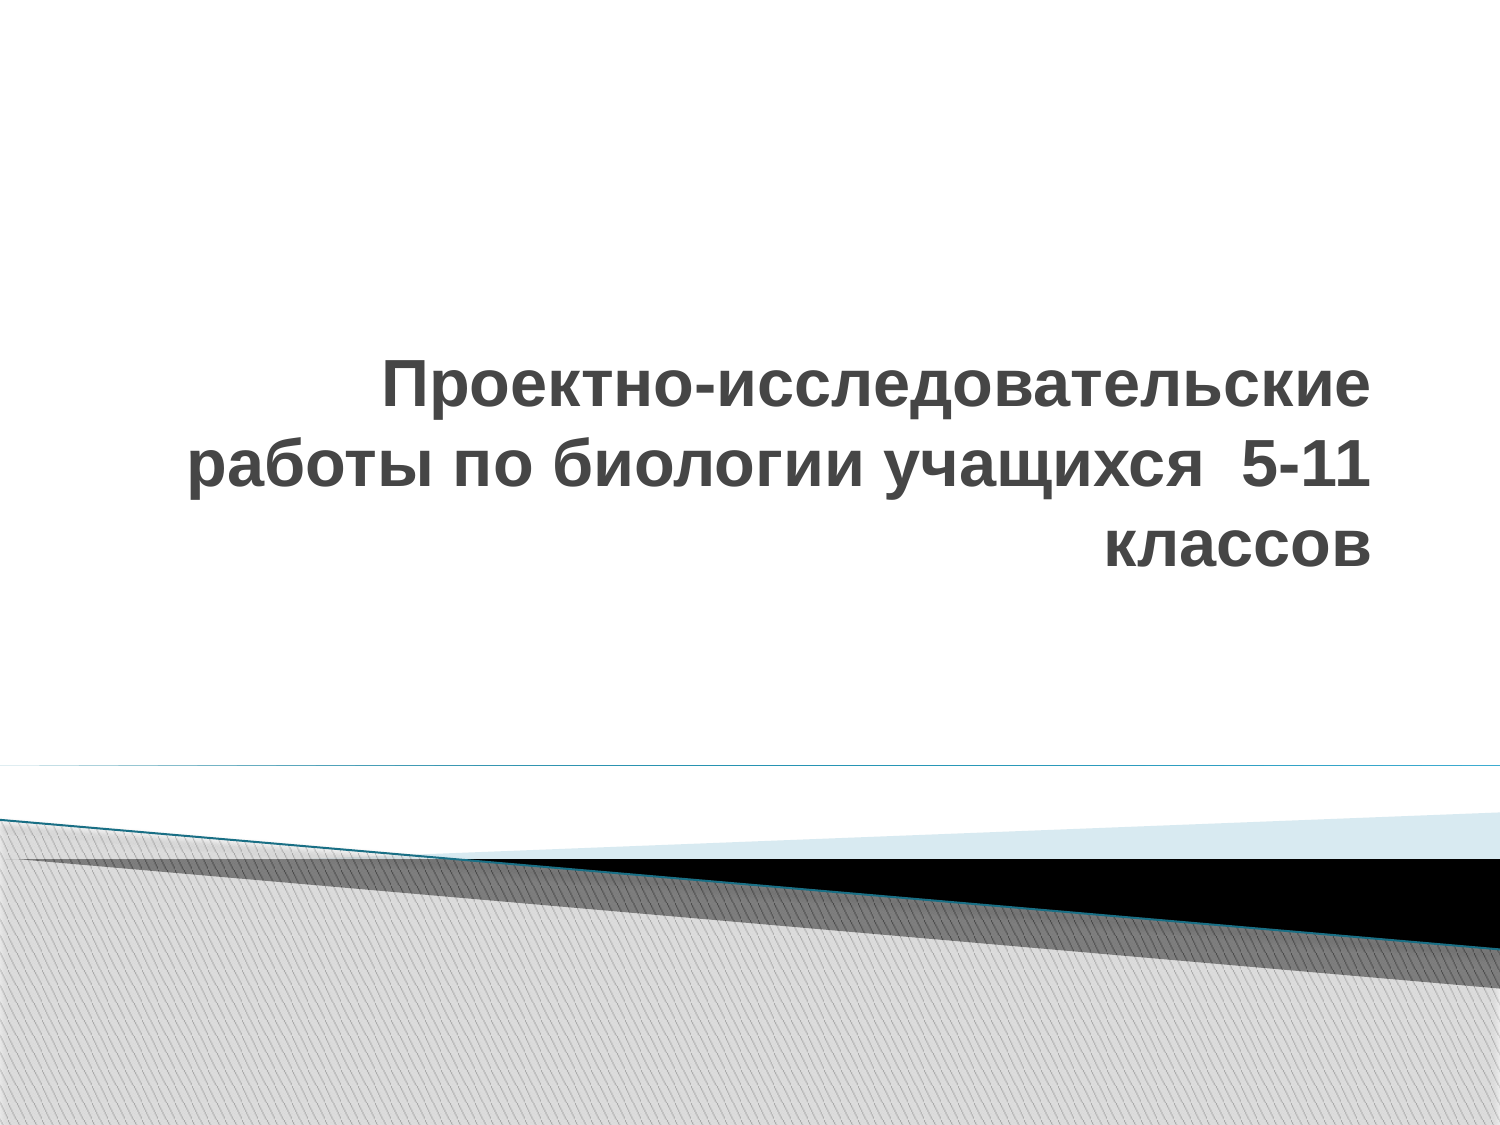

# Проектно-исследовательские работы по биологии учащихся  5-11 классов